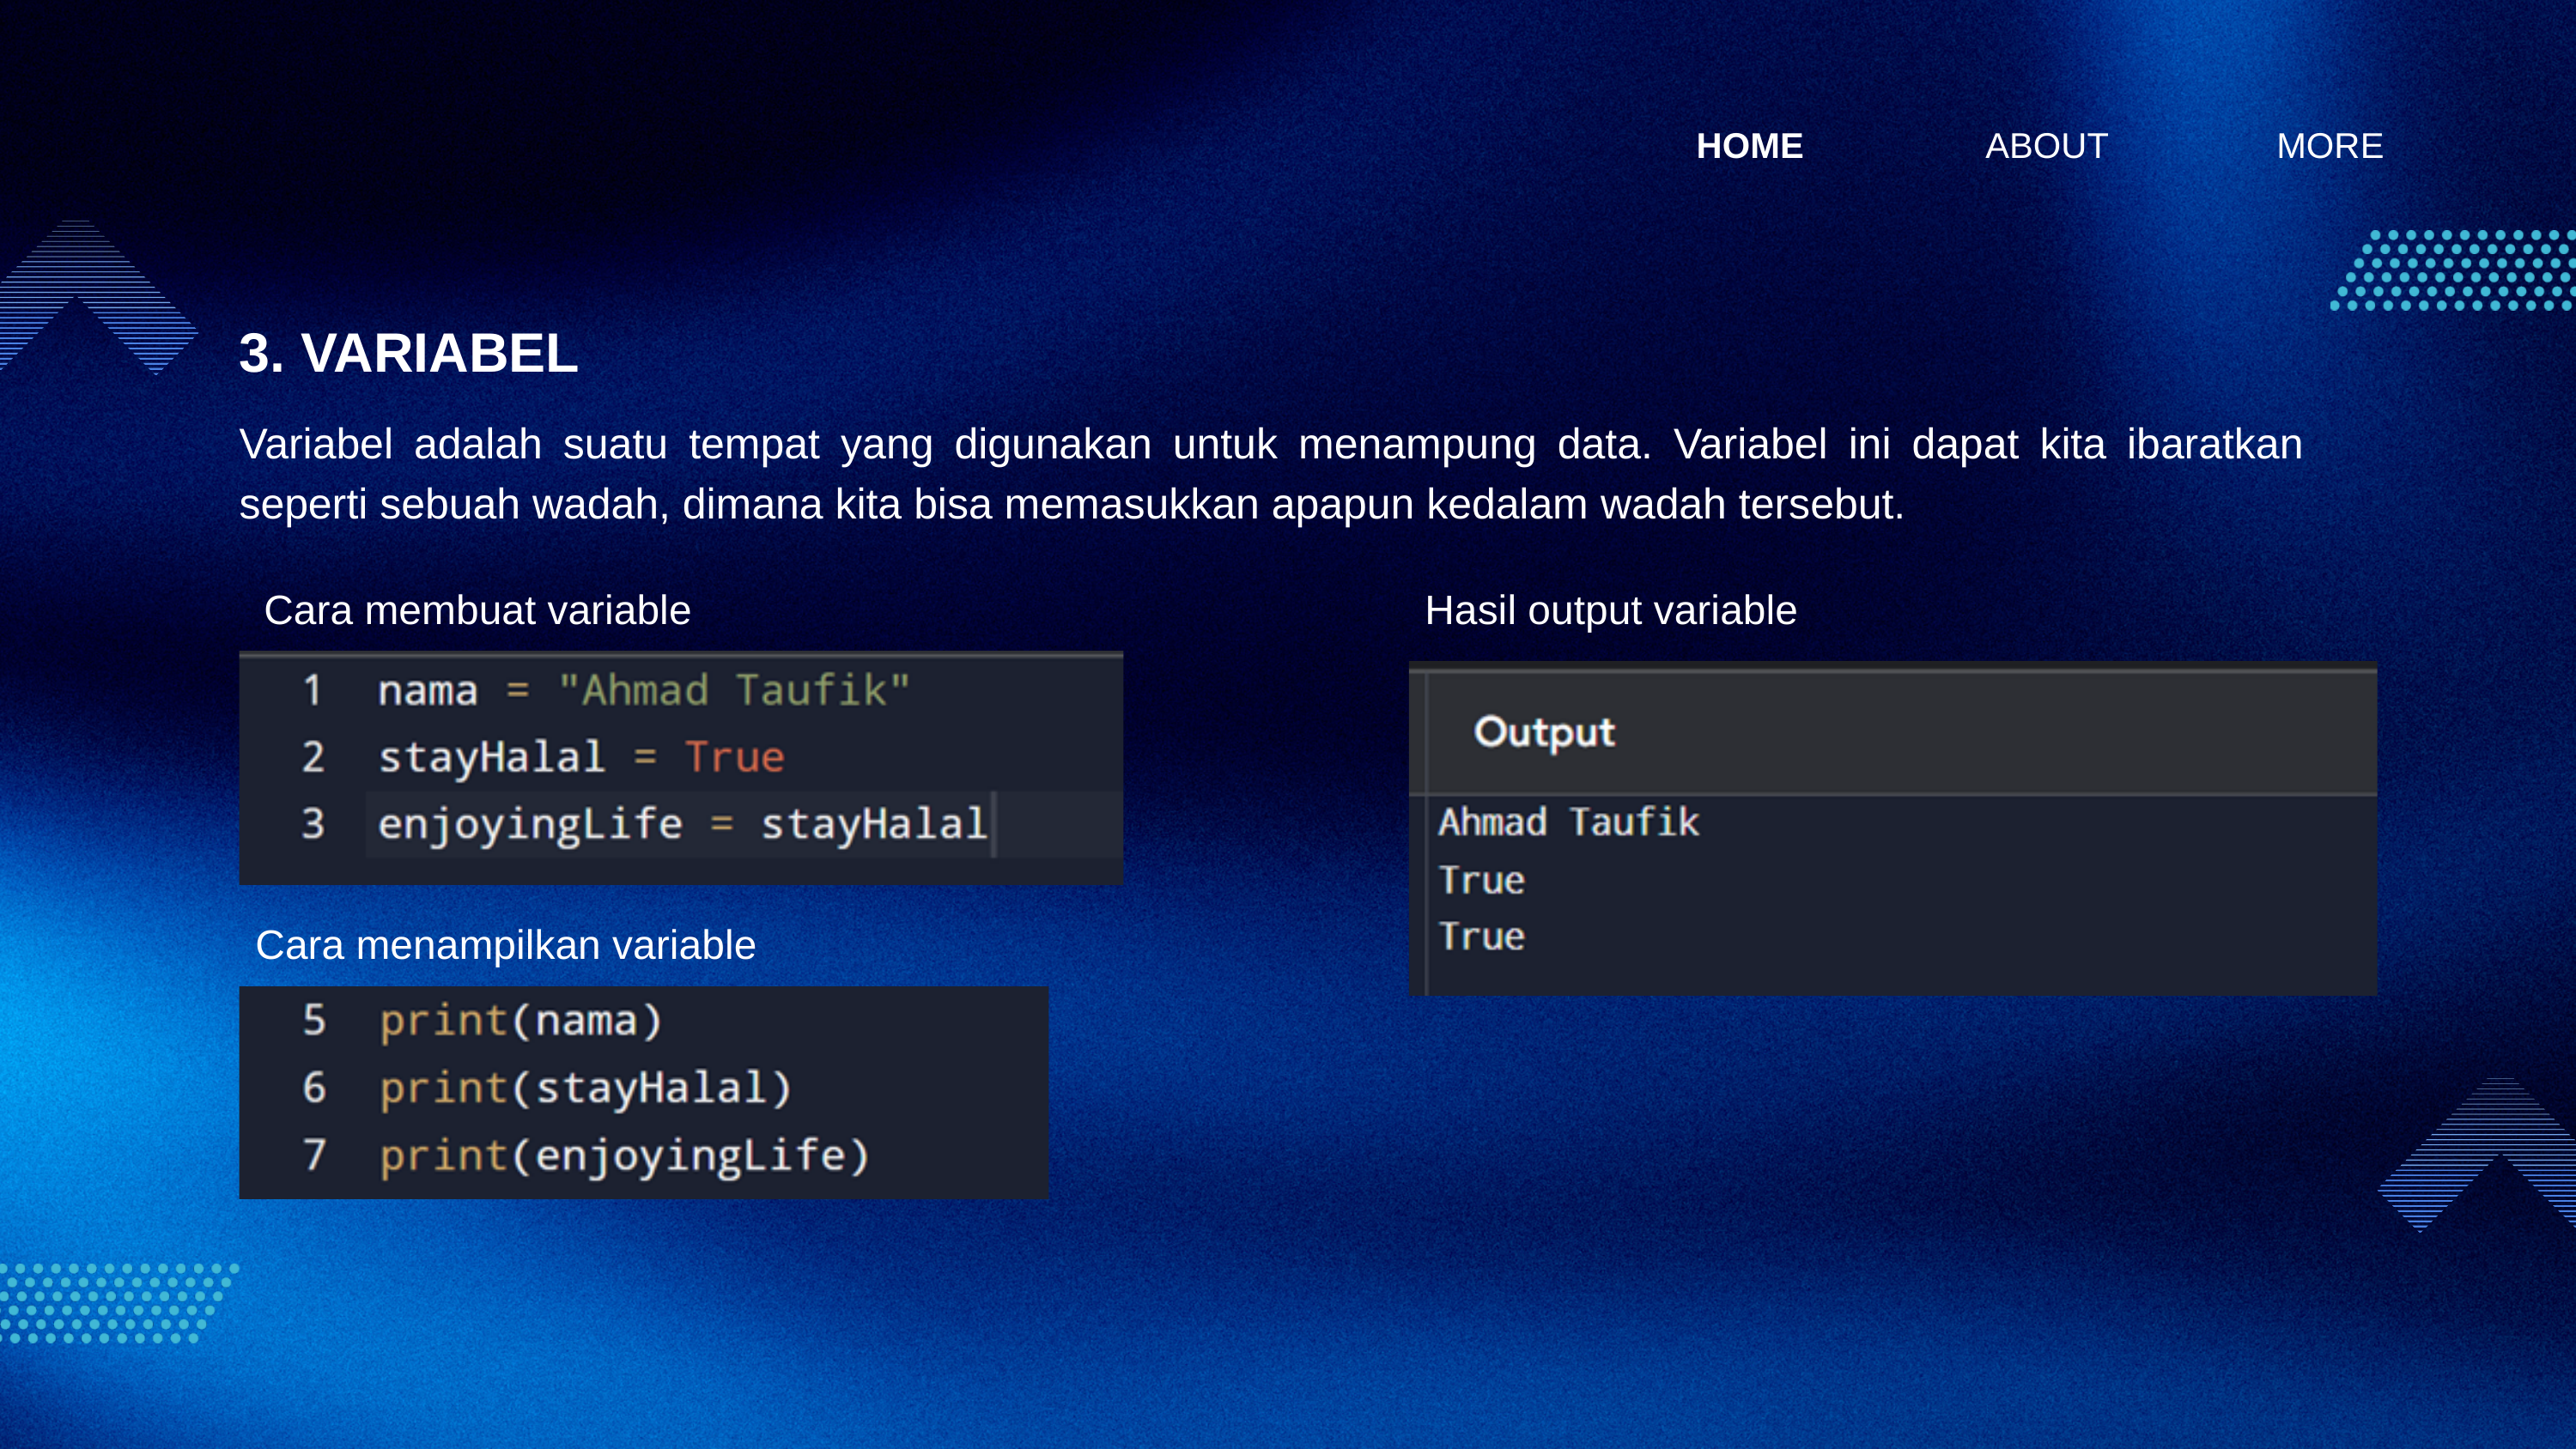

HOME
ABOUT
MORE

3. VARIABEL
Variabel adalah suatu tempat yang digunakan untuk menampung data. Variabel ini dapat kita ibaratkan seperti sebuah wadah, dimana kita bisa memasukkan apapun kedalam wadah tersebut.

Cara membuat variable
Hasil output variable

Cara menampilkan variable